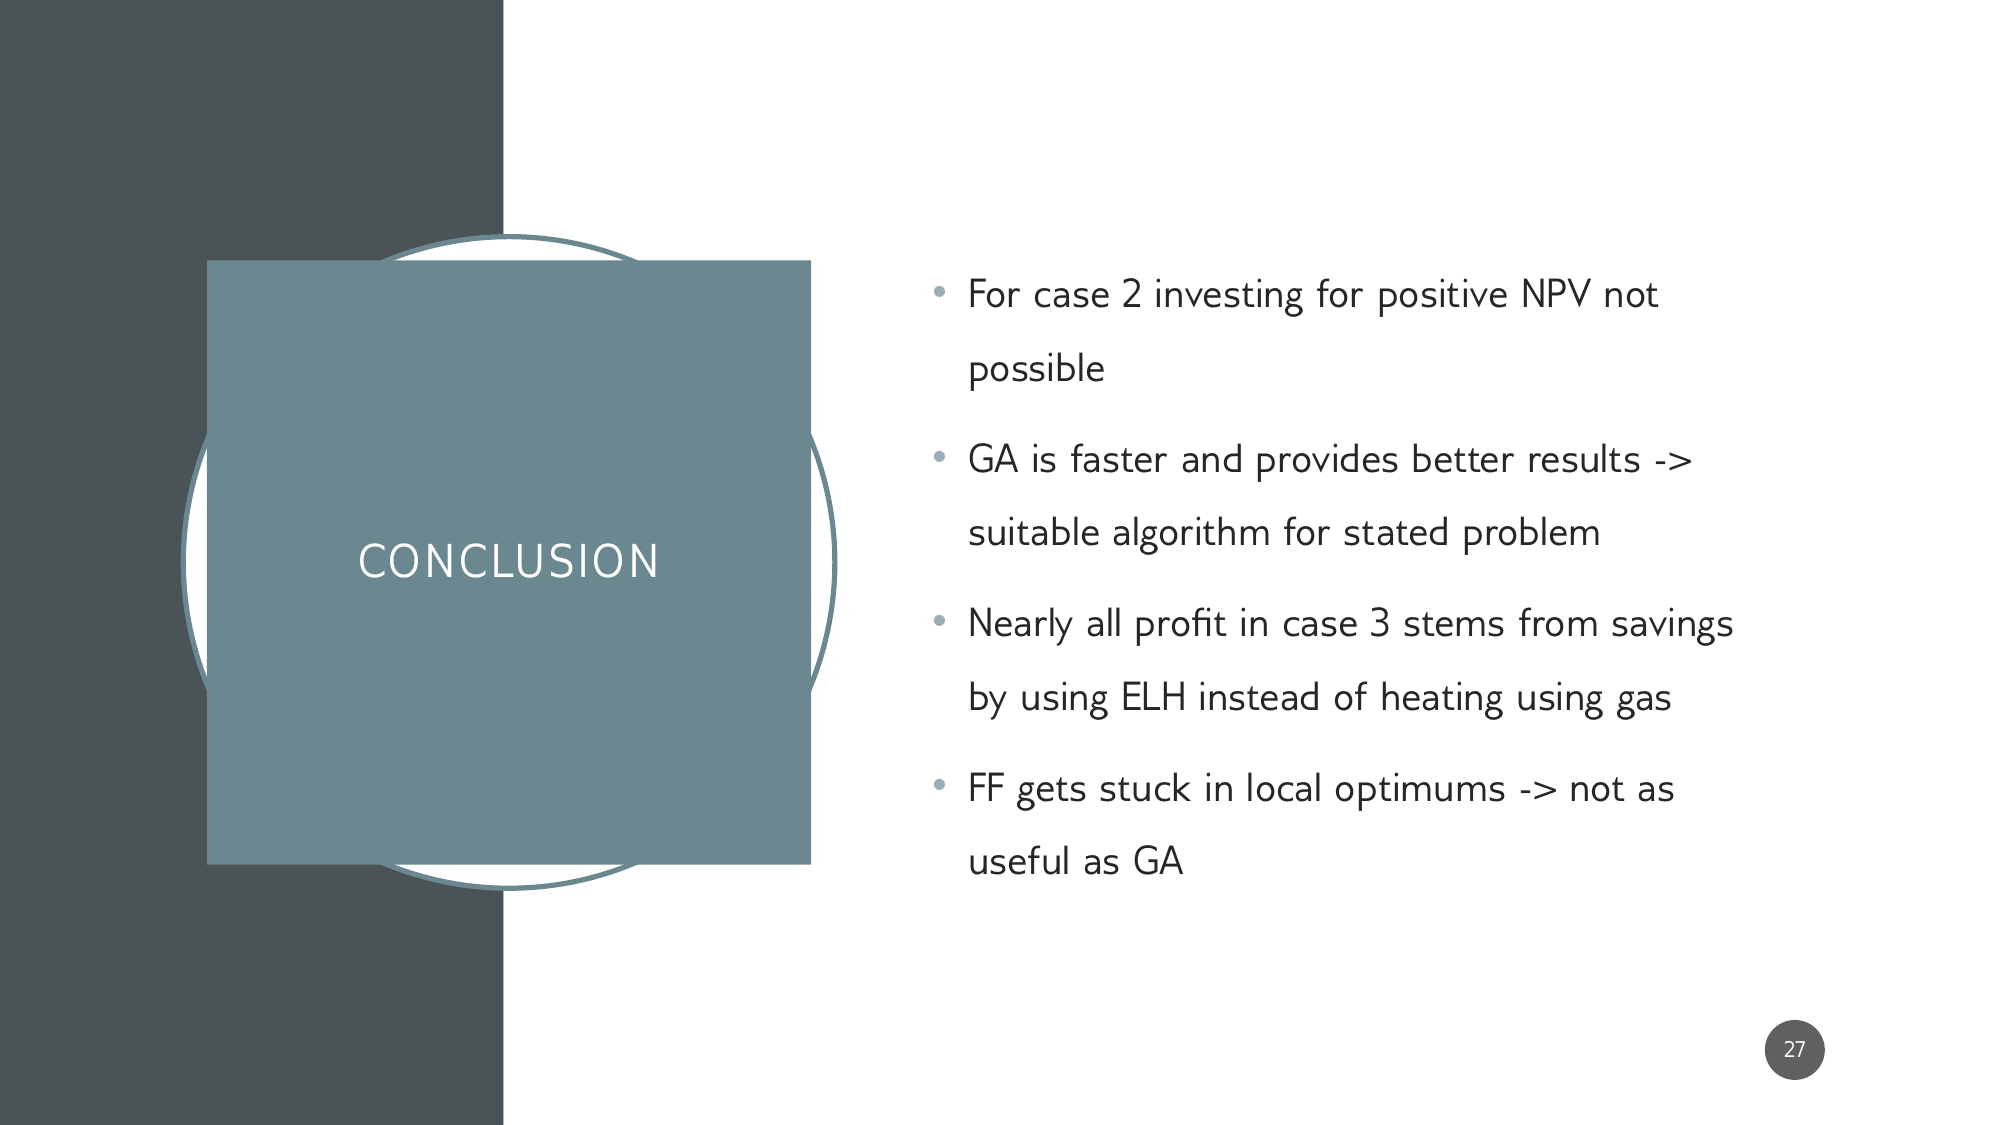

For case 2 investing for positive NPV not possible
GA is faster and provides better results -> suitable algorithm for stated problem
Nearly all profit in case 3 stems from savings by using ELH instead of heating using gas
FF gets stuck in local optimums -> not as useful as GA

# Conclusion
27